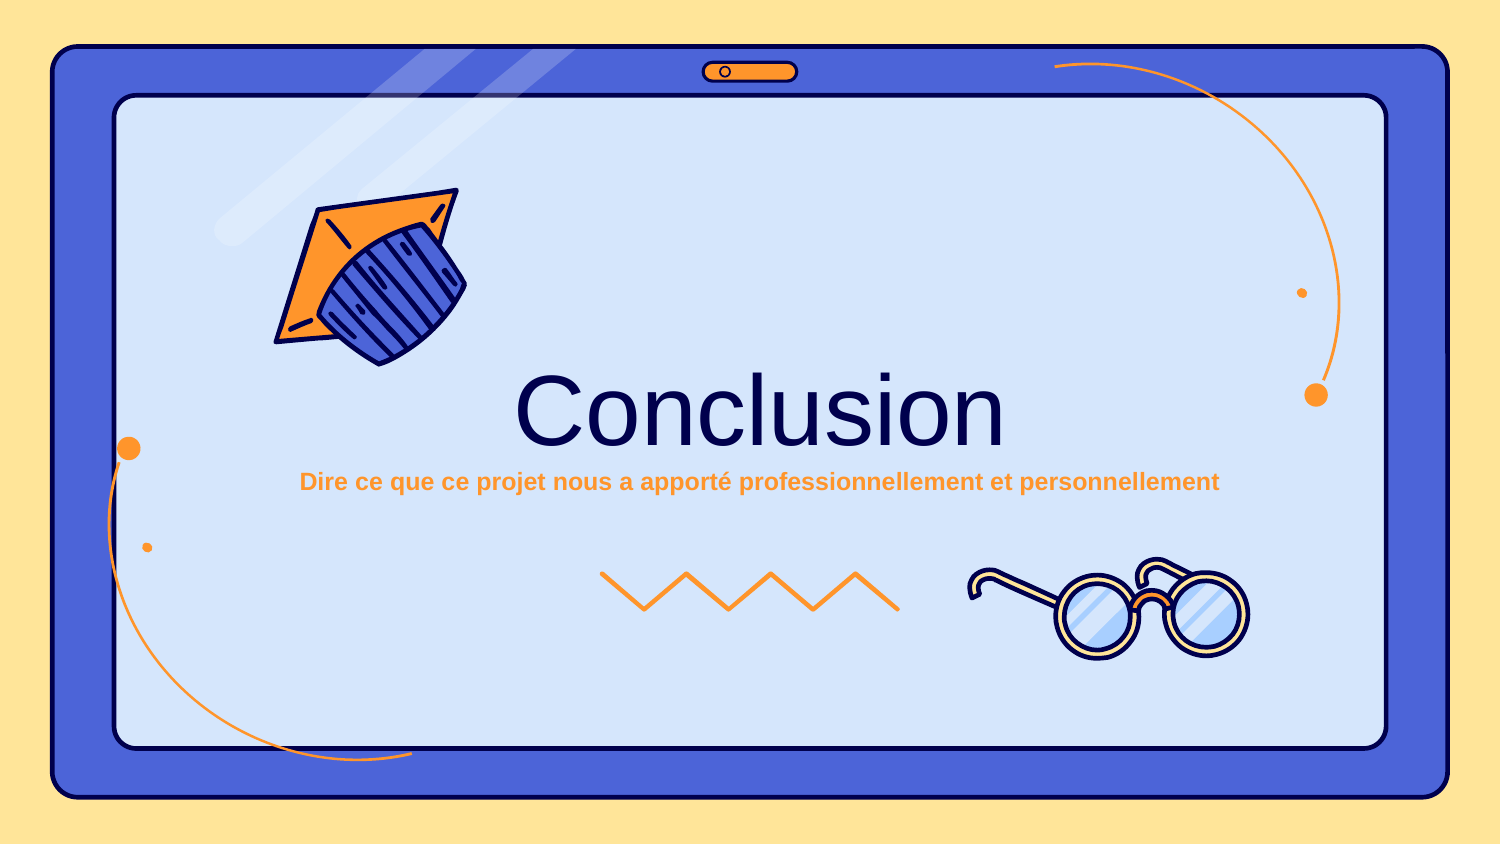

# Conclusion Dire ce que ce projet nous a apporté professionnellement et personnellement